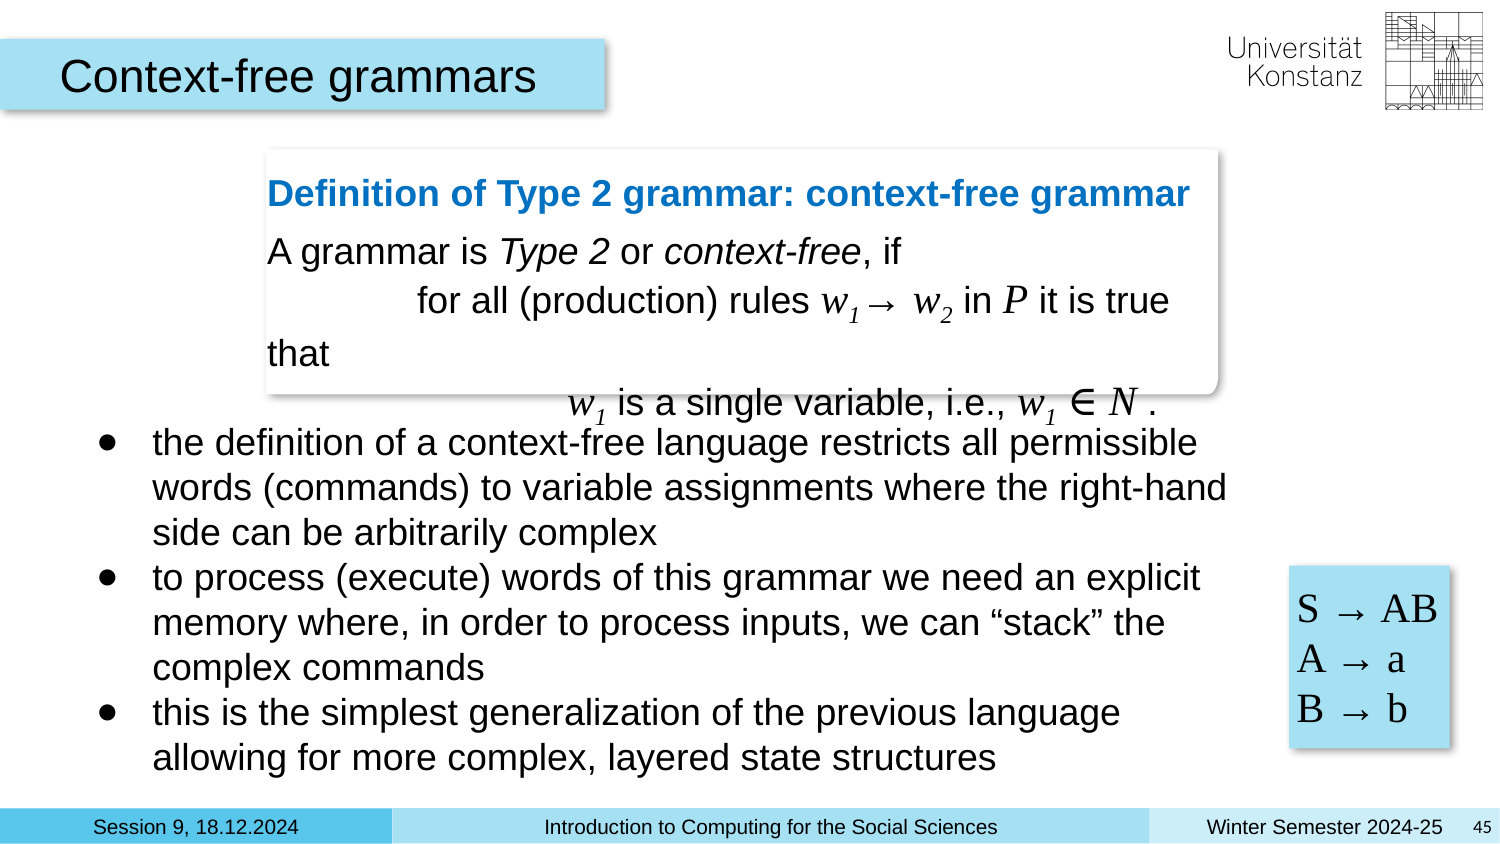

Context-free grammars

Definition of Type 2 grammar: context-free grammar
A grammar is Type 2 or context-free, if
	for all (production) rules w1→ w2 in P it is true that
		w1 is a single variable, i.e., w1 ∈ N .
the definition of a context-free language restricts all permissible words (commands) to variable assignments where the right-hand side can be arbitrarily complex
to process (execute) words of this grammar we need an explicit memory where, in order to process inputs, we can “stack” the complex commands
this is the simplest generalization of the previous language allowing for more complex, layered state structures

S → AB
A → a
B → b